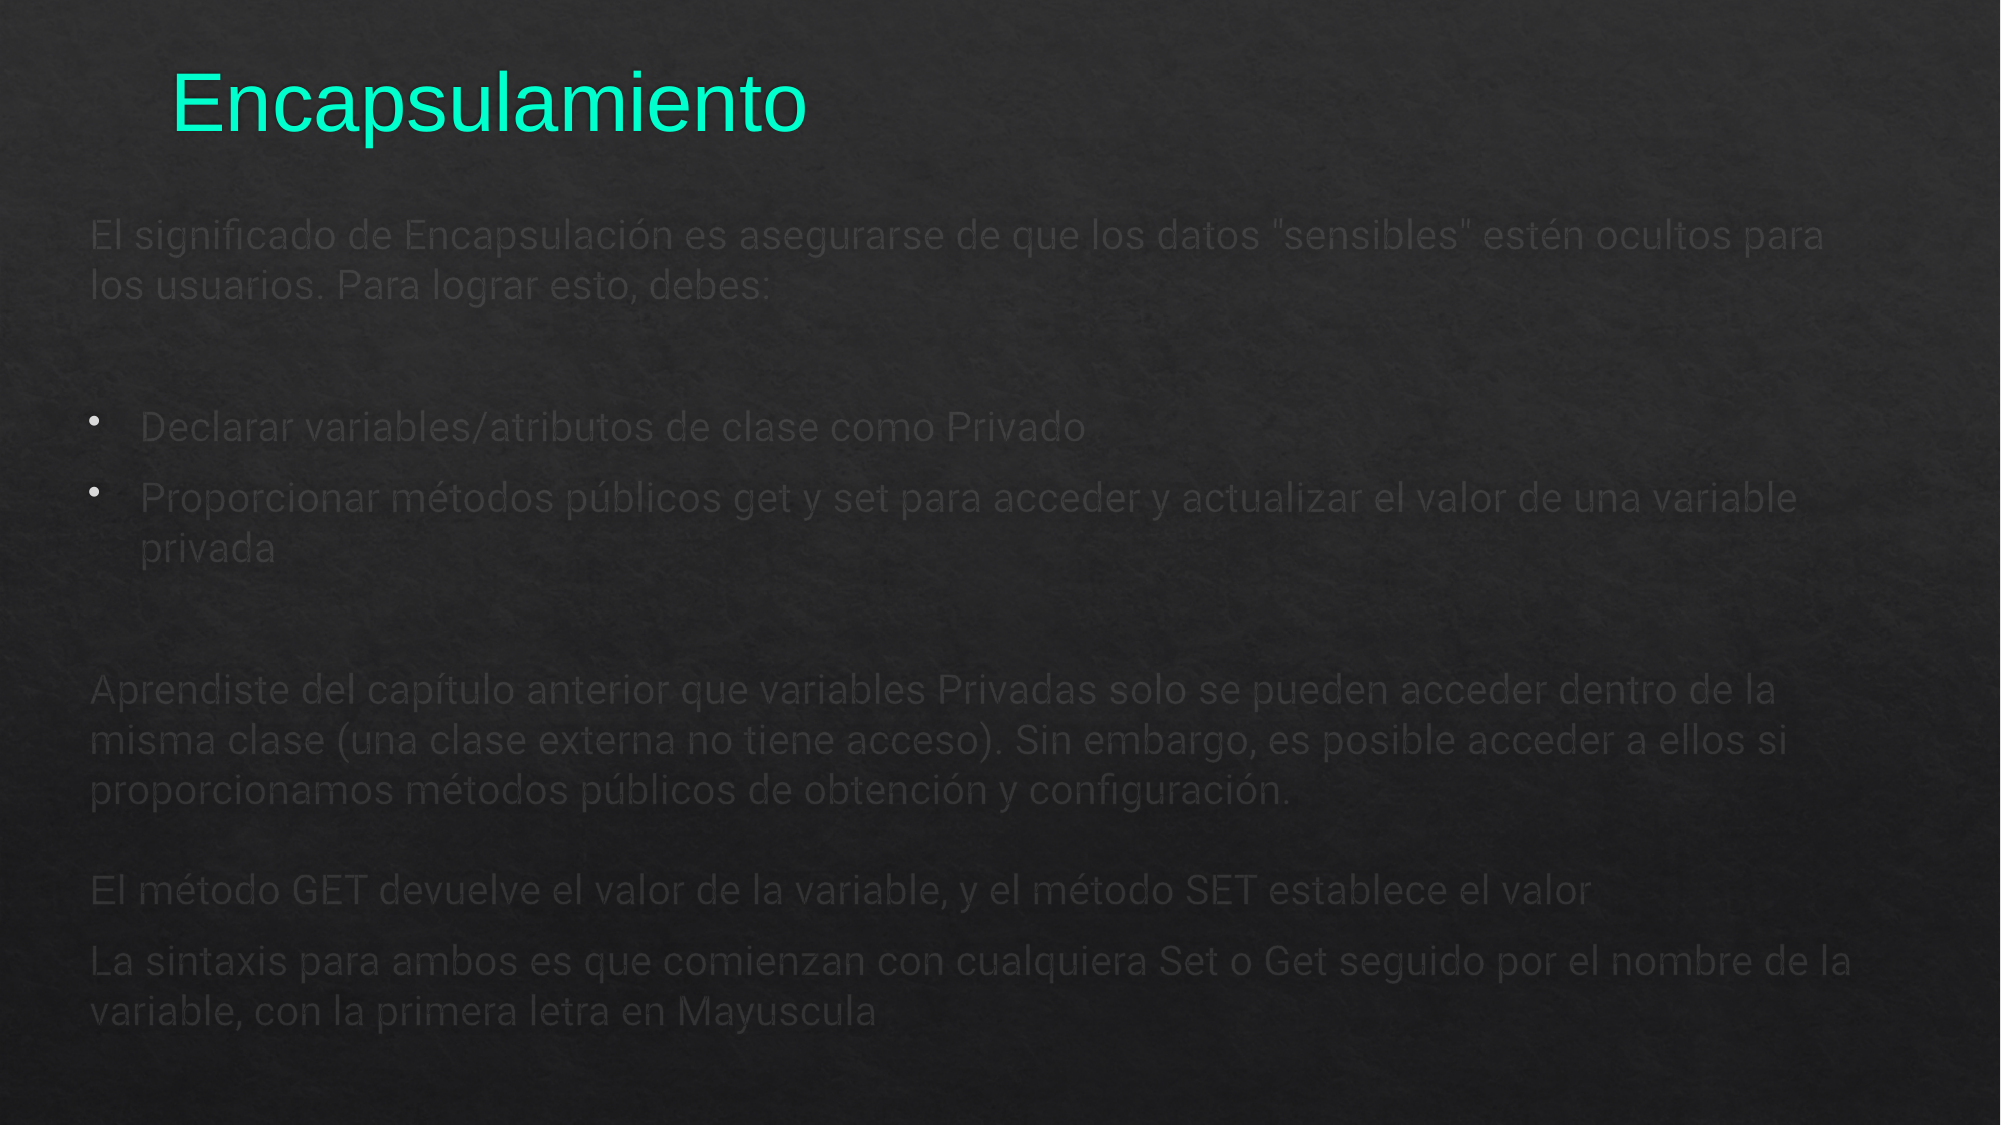

# Encapsulamiento
El significado de Encapsulación es asegurarse de que los datos "sensibles" estén ocultos para los usuarios. Para lograr esto, debes:

Declarar variables/atributos de clase como Privado
Proporcionar métodos públicos get y set para acceder y actualizar el valor de una variable privada

Aprendiste del capítulo anterior que variables Privadas solo se pueden acceder dentro de la misma clase (una clase externa no tiene acceso). Sin embargo, es posible acceder a ellos si proporcionamos métodos públicos de obtención y configuración.
El método GET devuelve el valor de la variable, y el método SET establece el valor
La sintaxis para ambos es que comienzan con cualquiera Set o Get seguido por el nombre de la variable, con la primera letra en Mayuscula